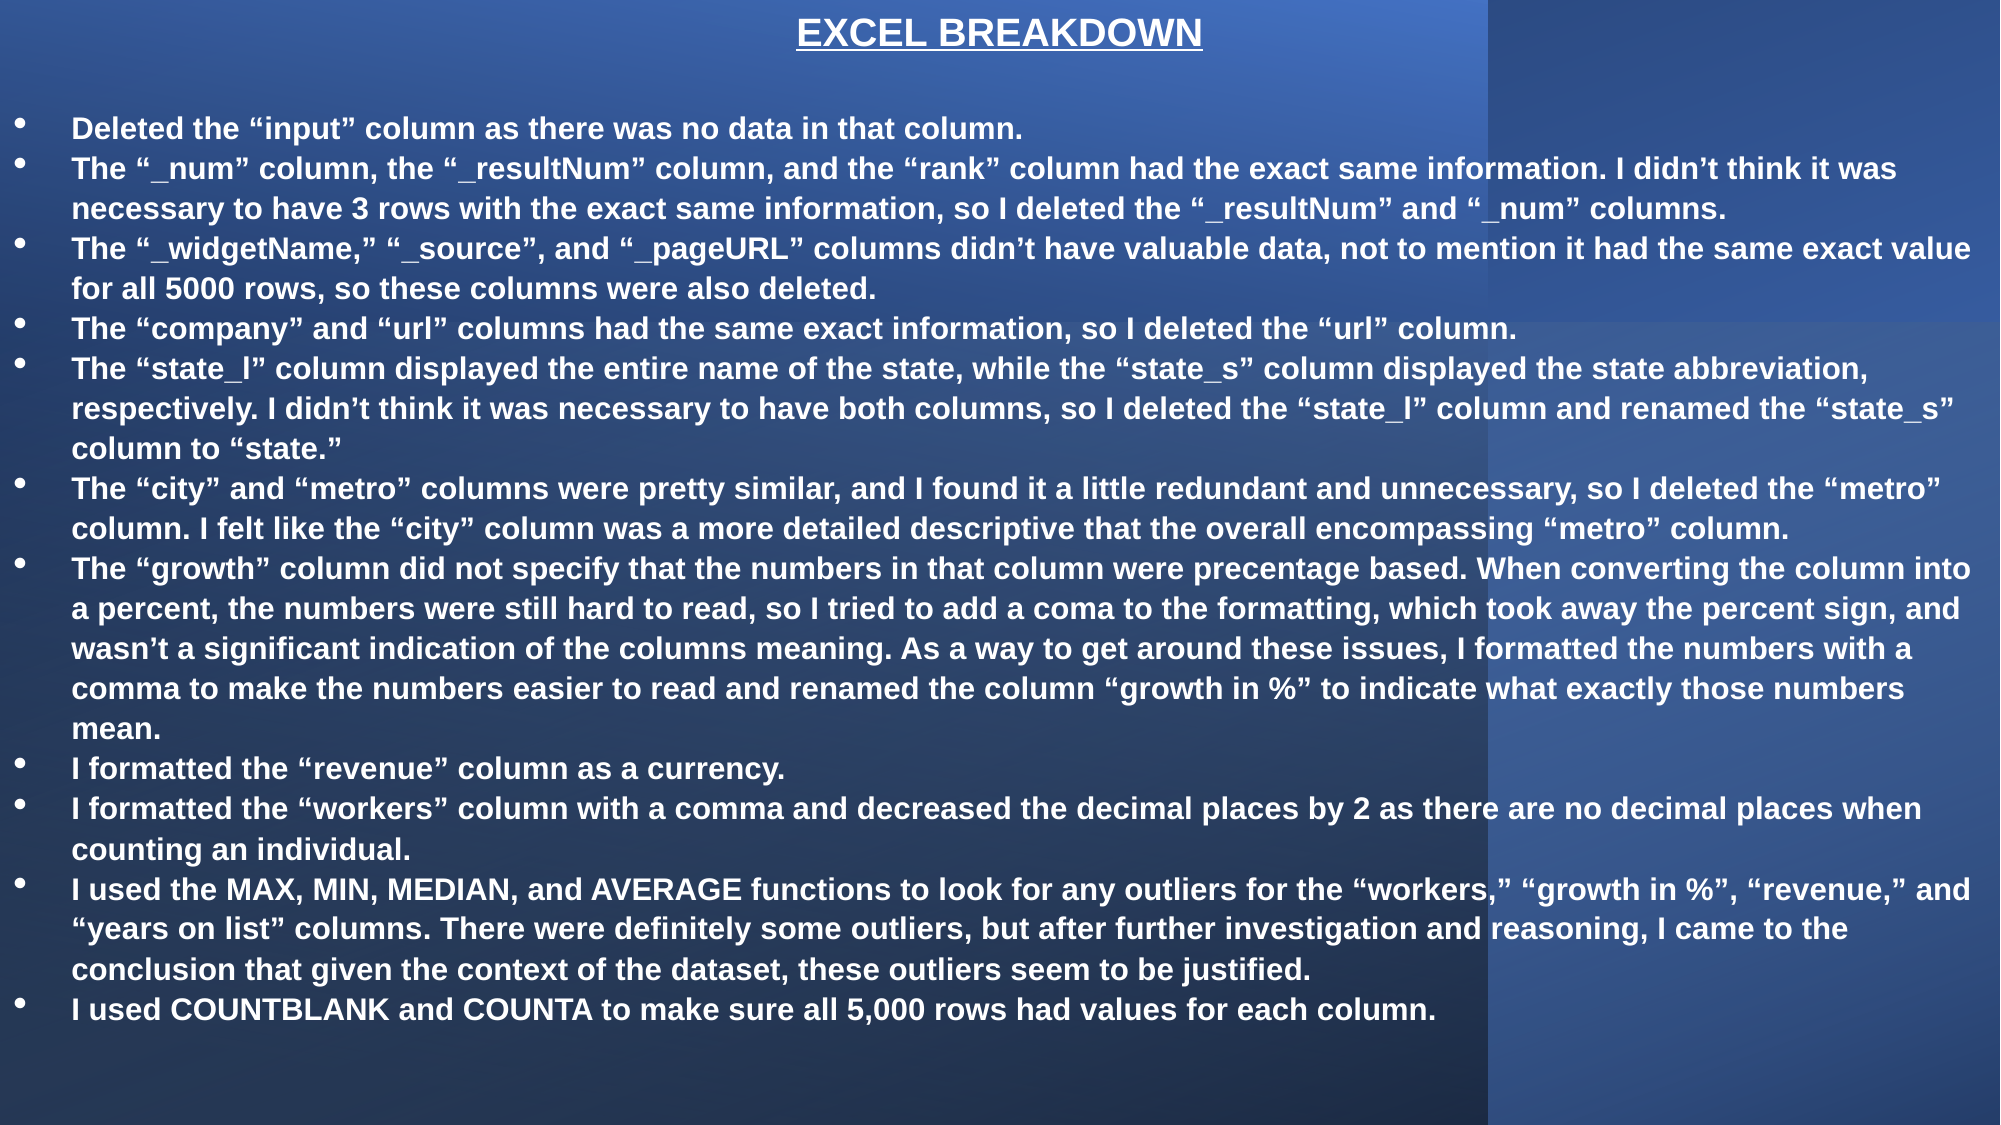

EXCEL BREAKDOWN

Deleted the “input” column as there was no data in that column.
The “_num” column, the “_resultNum” column, and the “rank” column had the exact same information. I didn’t think it was necessary to have 3 rows with the exact same information, so I deleted the “_resultNum” and “_num” columns.
The “_widgetName,” “_source”, and “_pageURL” columns didn’t have valuable data, not to mention it had the same exact value for all 5000 rows, so these columns were also deleted.
The “company” and “url” columns had the same exact information, so I deleted the “url” column.
The “state_l” column displayed the entire name of the state, while the “state_s” column displayed the state abbreviation, respectively. I didn’t think it was necessary to have both columns, so I deleted the “state_l” column and renamed the “state_s” column to “state.”
The “city” and “metro” columns were pretty similar, and I found it a little redundant and unnecessary, so I deleted the “metro” column. I felt like the “city” column was a more detailed descriptive that the overall encompassing “metro” column.
The “growth” column did not specify that the numbers in that column were precentage based. When converting the column into a percent, the numbers were still hard to read, so I tried to add a coma to the formatting, which took away the percent sign, and wasn’t a significant indication of the columns meaning. As a way to get around these issues, I formatted the numbers with a comma to make the numbers easier to read and renamed the column “growth in %” to indicate what exactly those numbers mean.
I formatted the “revenue” column as a currency.
I formatted the “workers” column with a comma and decreased the decimal places by 2 as there are no decimal places when counting an individual.
I used the MAX, MIN, MEDIAN, and AVERAGE functions to look for any outliers for the “workers,” “growth in %”, “revenue,” and “years on list” columns. There were definitely some outliers, but after further investigation and reasoning, I came to the conclusion that given the context of the dataset, these outliers seem to be justified.
I used COUNTBLANK and COUNTA to make sure all 5,000 rows had values for each column.